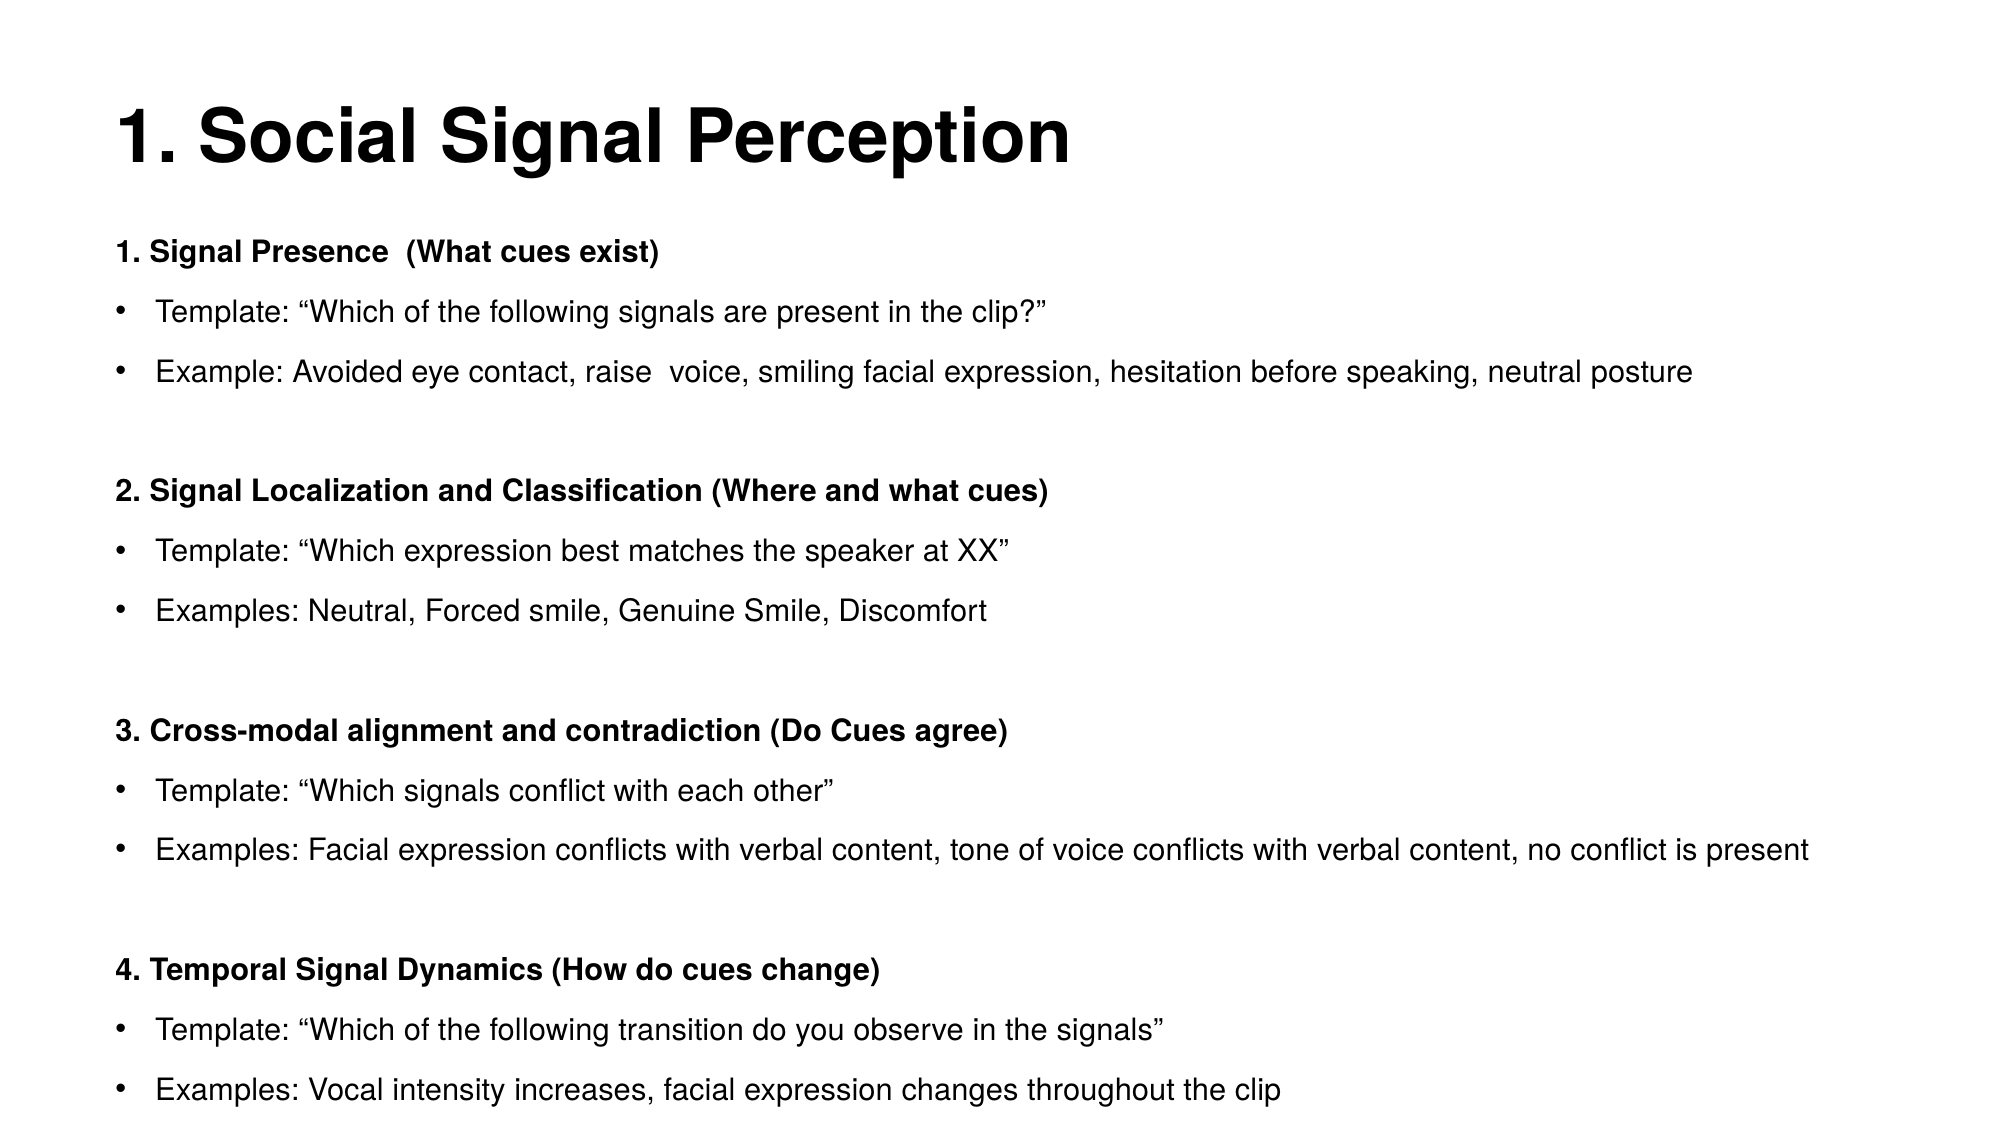

# 1. Social Signal Perception
1. Signal Presence  (What cues exist)
Template: “Which of the following signals are present in the clip?”
Example: Avoided eye contact, raise  voice, smiling facial expression, hesitation before speaking, neutral posture

2. Signal Localization and Classification (Where and what cues)
Template: “Which expression best matches the speaker at XX”
Examples: Neutral, Forced smile, Genuine Smile, Discomfort

3. Cross-modal alignment and contradiction (Do Cues agree)
Template: “Which signals conflict with each other”
Examples: Facial expression conflicts with verbal content, tone of voice conflicts with verbal content, no conflict is present

4. Temporal Signal Dynamics (How do cues change)
Template: “Which of the following transition do you observe in the signals”
Examples: Vocal intensity increases, facial expression changes throughout the clip